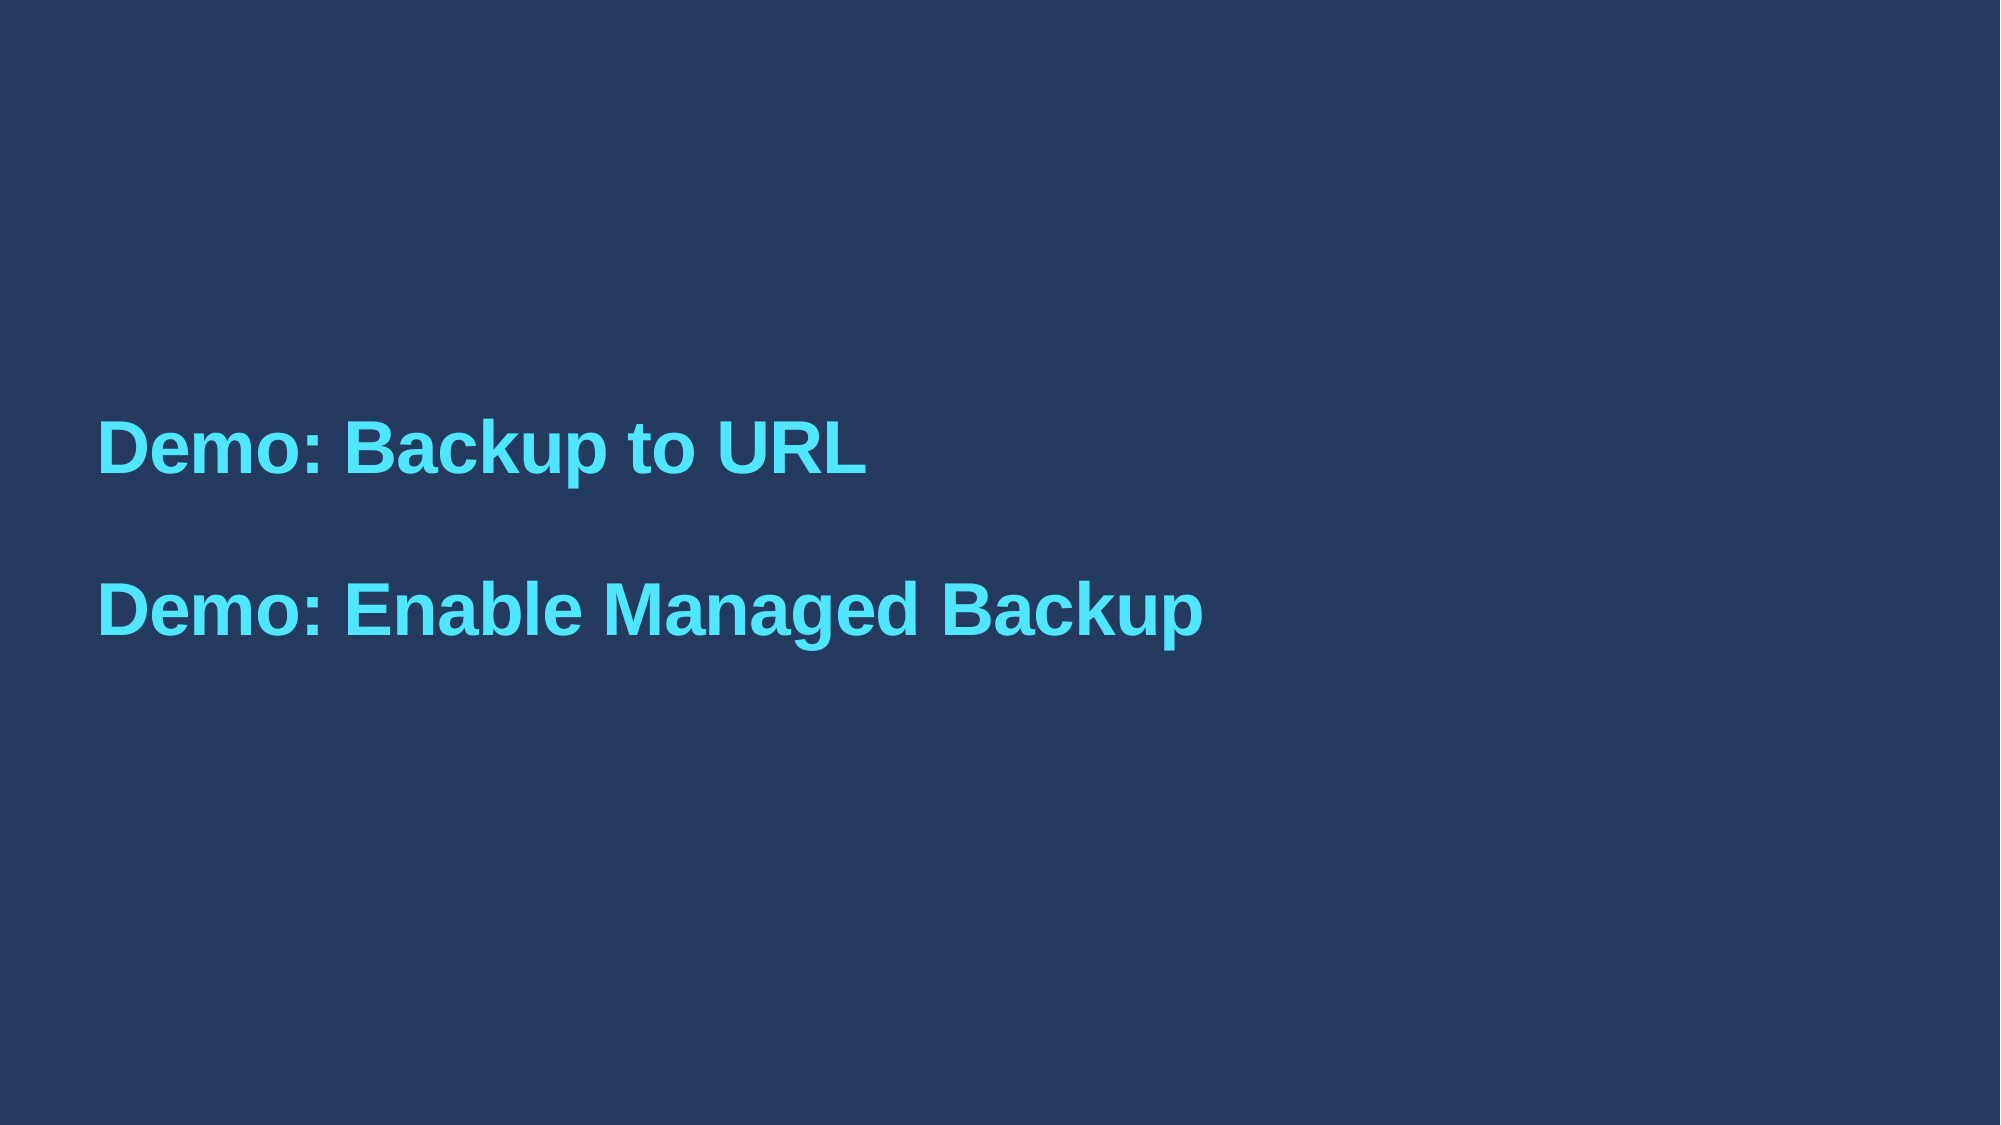

# Demo: Backup to URL Demo: Enable Managed Backup